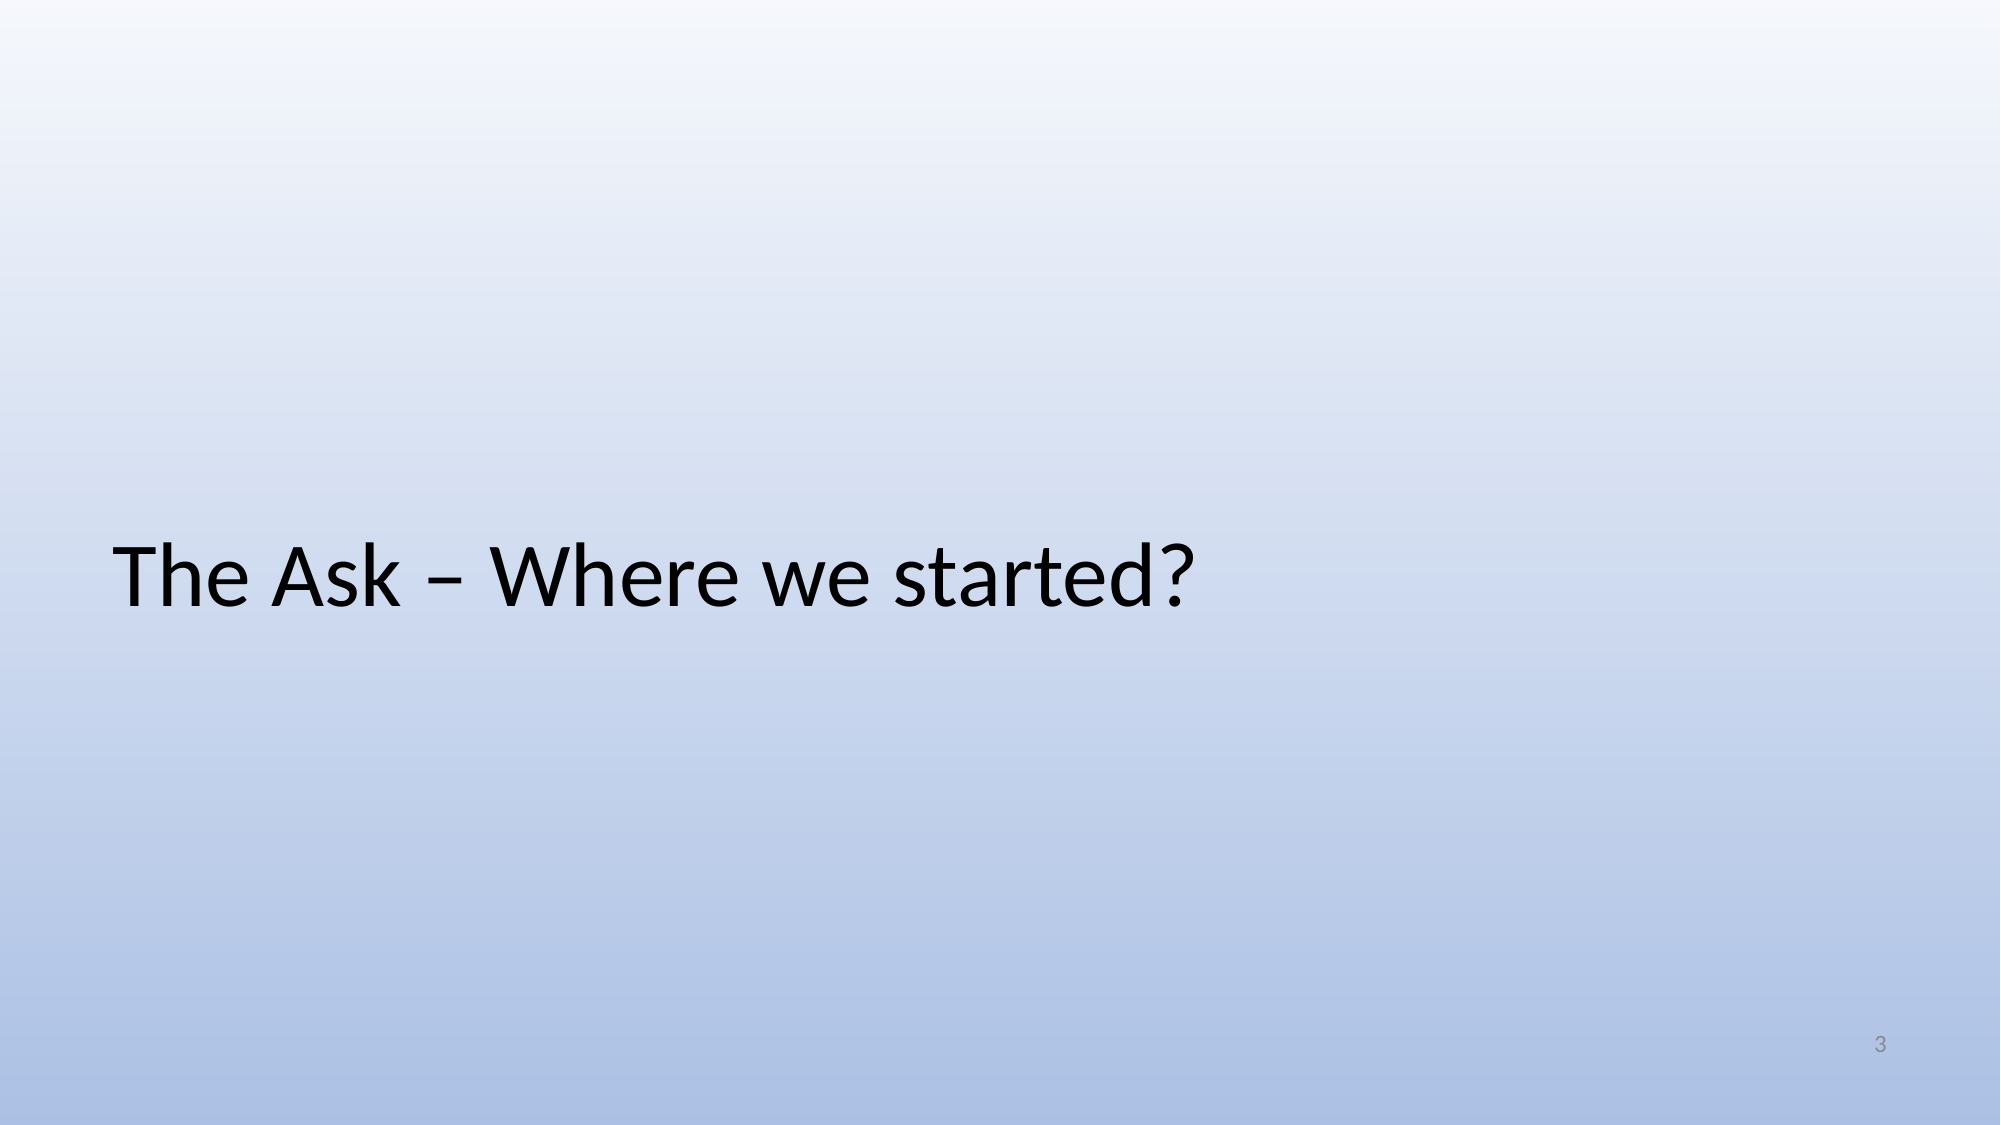

The Ask – Where we started?
3